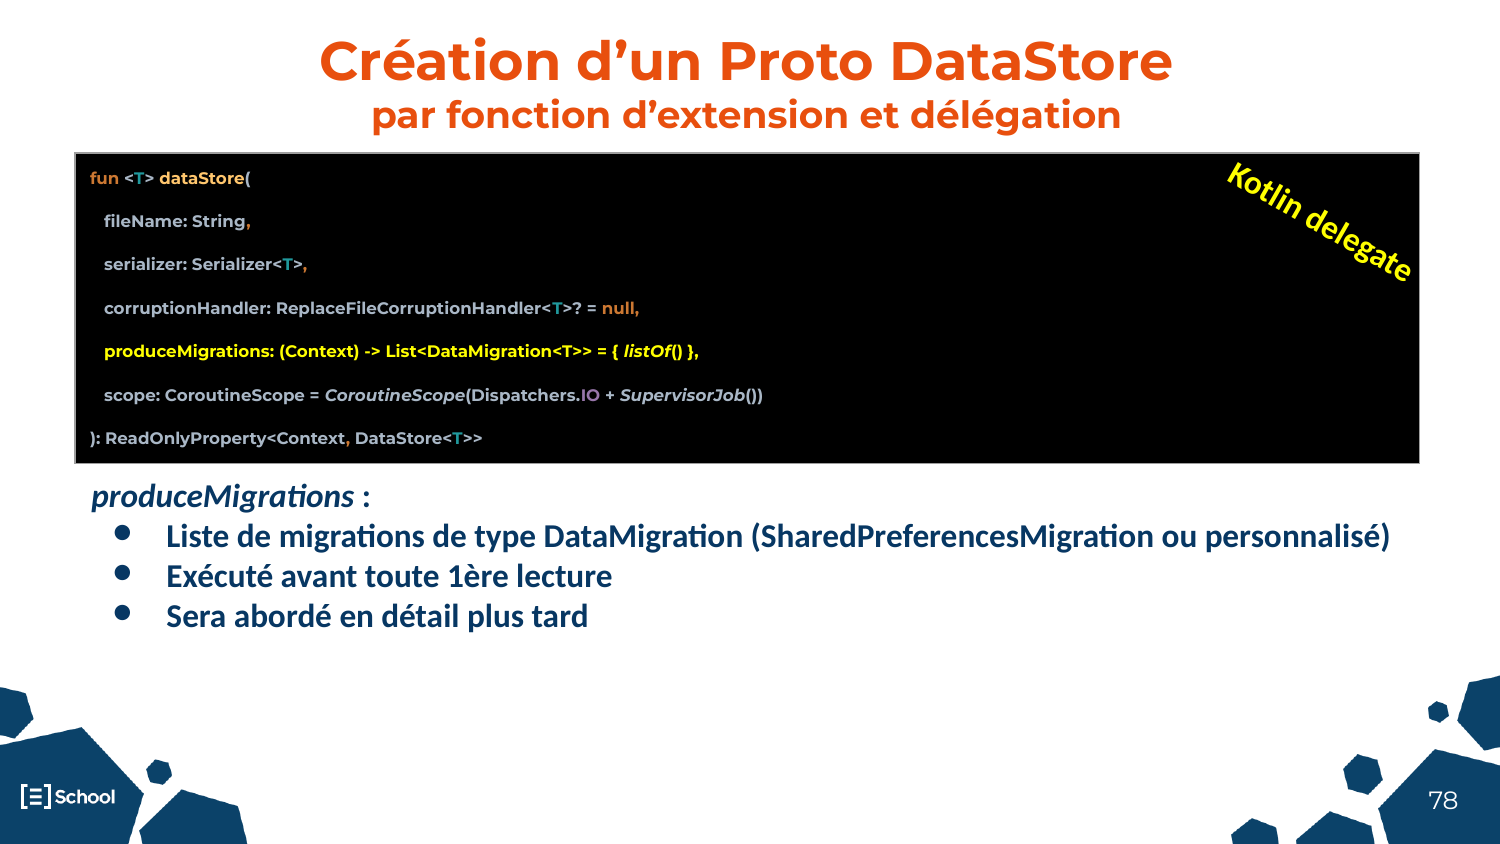

Création d’un Proto DataStore
par fonction d’extension et délégation
| fun <T> dataStore( fileName: String, serializer: Serializer<T>, corruptionHandler: ReplaceFileCorruptionHandler<T>? = null, produceMigrations: (Context) -> List<DataMigration<T>> = { listOf() }, scope: CoroutineScope = CoroutineScope(Dispatchers.IO + SupervisorJob()) ): ReadOnlyProperty<Context, DataStore<T>> |
| --- |
Kotlin delegate
produceMigrations :
Liste de migrations de type DataMigration (SharedPreferencesMigration ou personnalisé)
Exécuté avant toute 1ère lecture
Sera abordé en détail plus tard

78